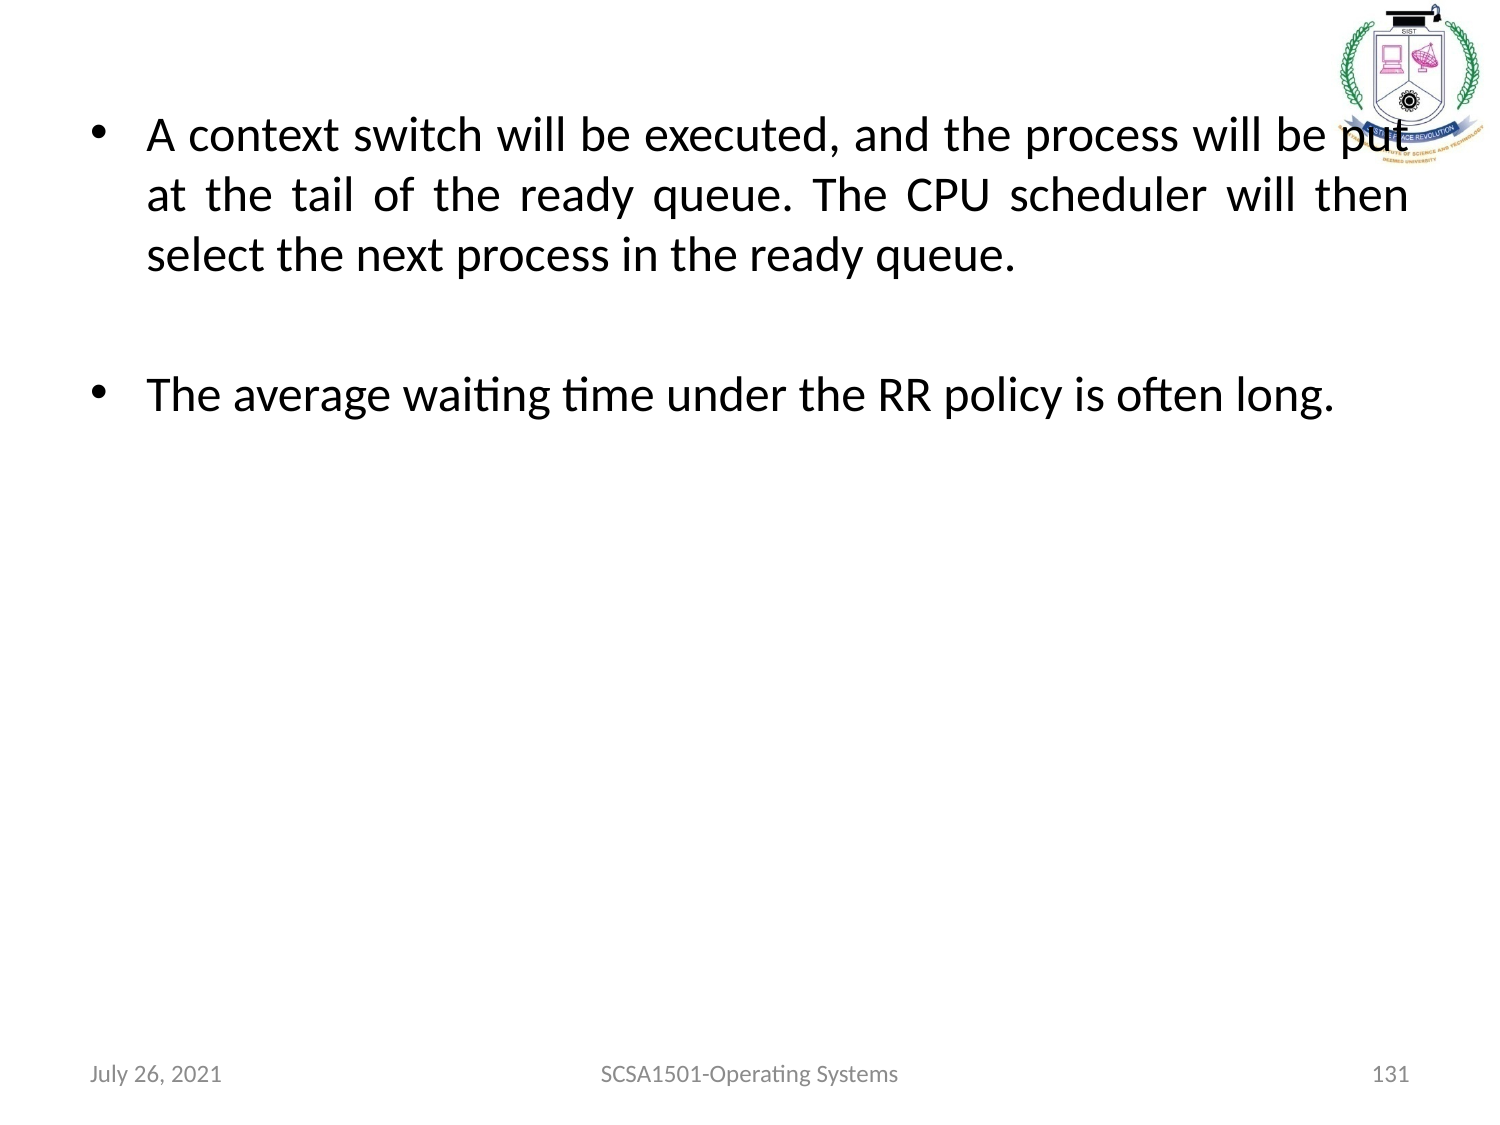

A context switch will be executed, and the process will be put at the tail of the ready queue. The CPU scheduler will then select the next process in the ready queue.

The average waiting time under the RR policy is often long.
July 26, 2021
SCSA1501-Operating Systems
131